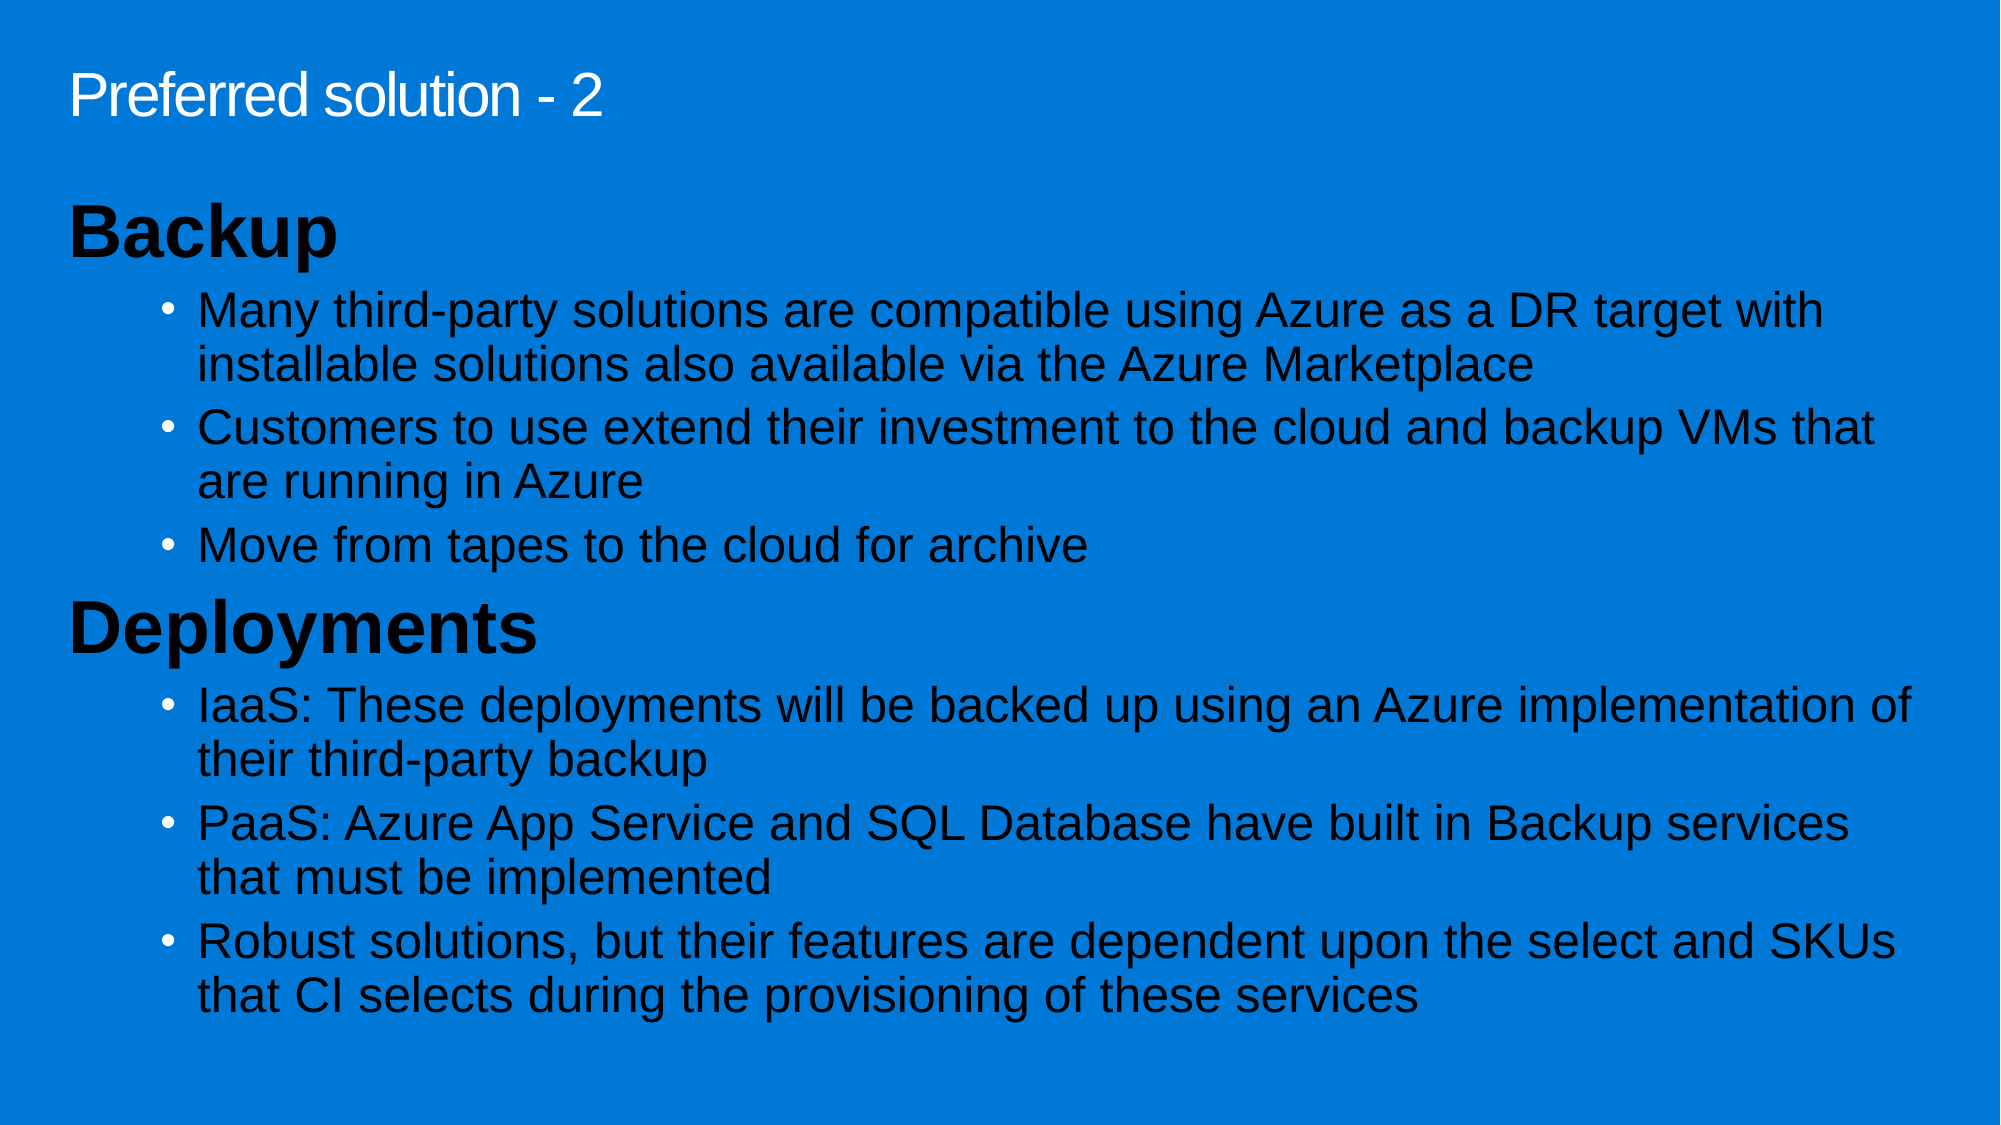

# Preferred solution - 2
Backup
Many third-party solutions are compatible using Azure as a DR target with installable solutions also available via the Azure Marketplace
Customers to use extend their investment to the cloud and backup VMs that are running in Azure
Move from tapes to the cloud for archive
Deployments
IaaS: These deployments will be backed up using an Azure implementation of their third-party backup
PaaS: Azure App Service and SQL Database have built in Backup services that must be implemented
Robust solutions, but their features are dependent upon the select and SKUs that CI selects during the provisioning of these services